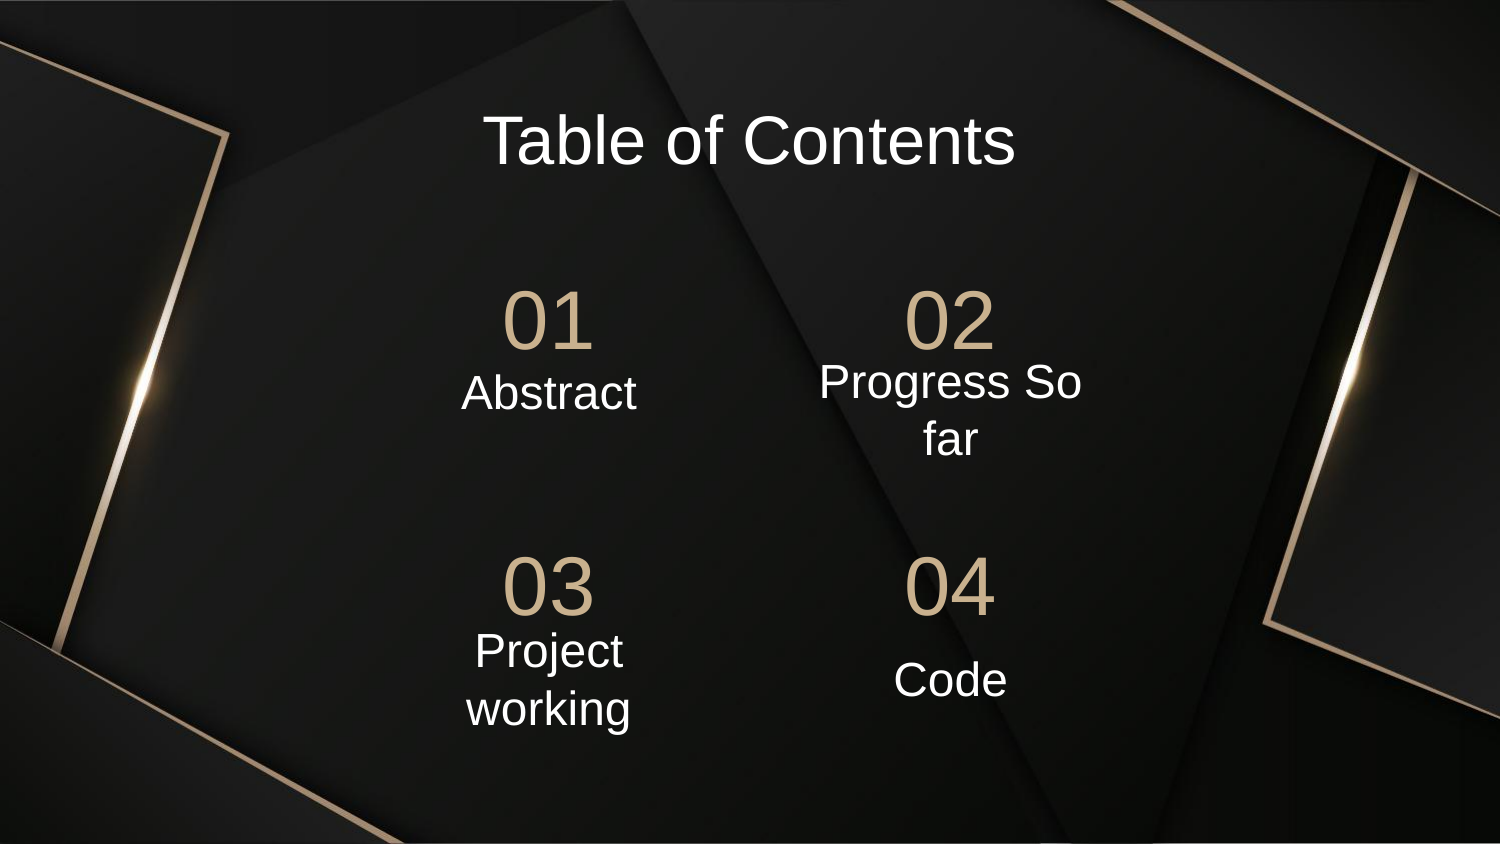

Table of Contents
# 01
02
Abstract
Progress So far
04
03
Project working
Code